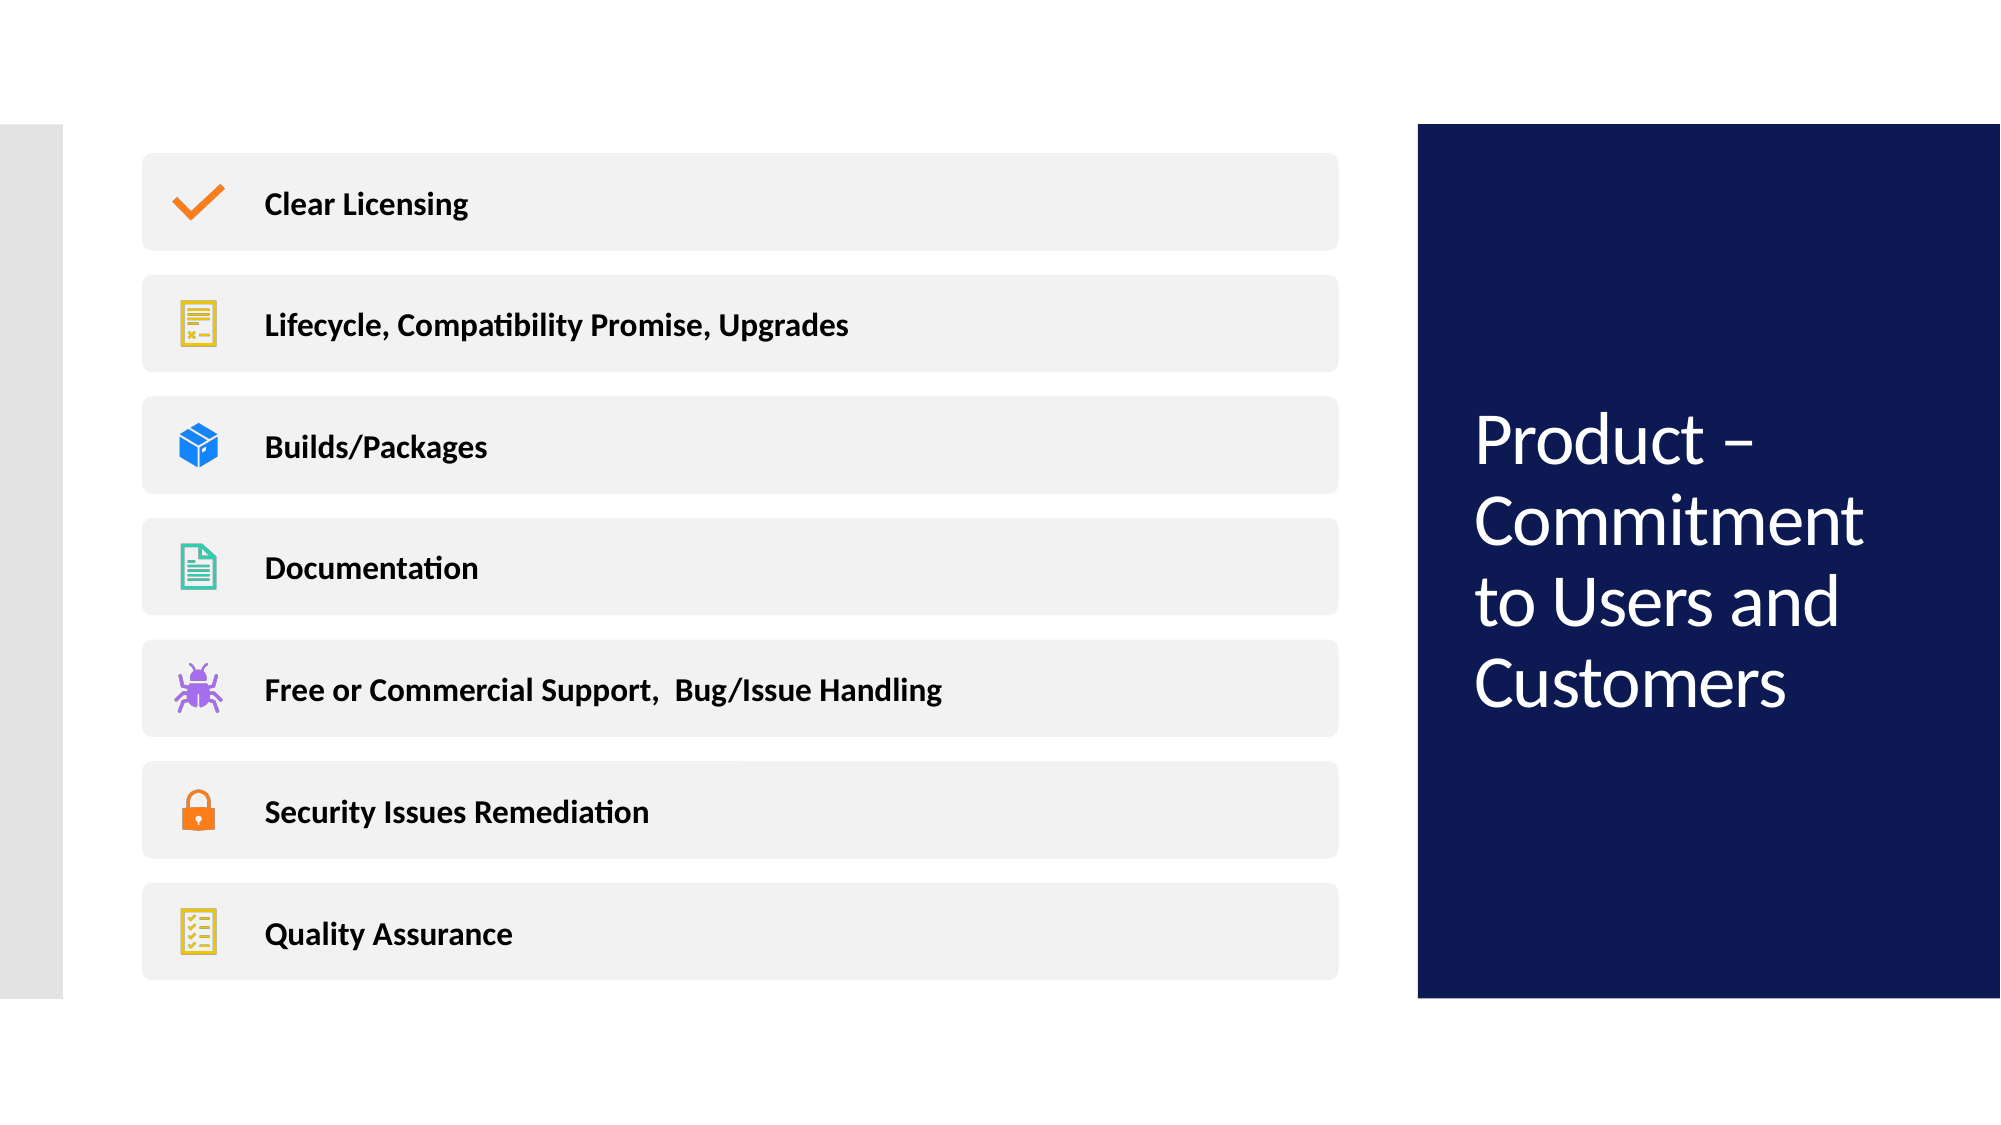

Clear Licensing
Lifecycle, Compatibility Promise, Upgrades
Builds/Packages
Documentation
Free or Commercial Support,  Bug/Issue Handling
Security Issues Remediation
Quality Assurance
# Product – Commitment to Users and Customers